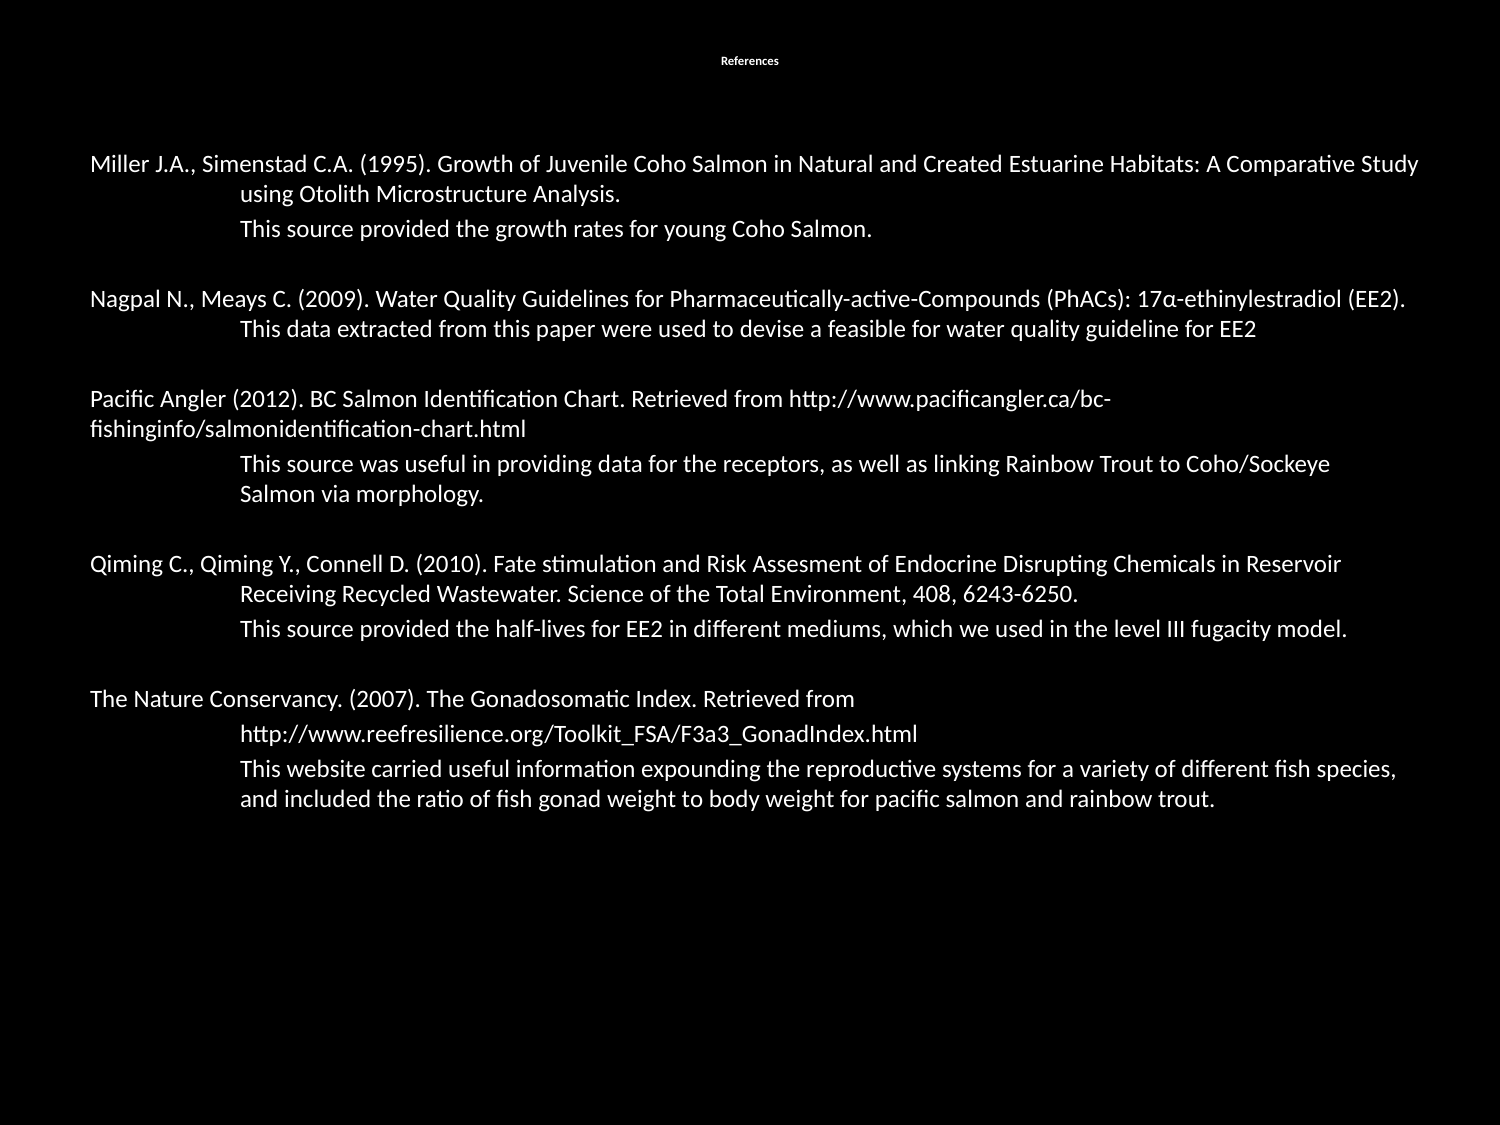

# References

Miller J.A., Simenstad C.A. (1995). Growth of Juvenile Coho Salmon in Natural and Created Estuarine Habitats: A Comparative Study 	using Otolith Microstructure Analysis.
	This source provided the growth rates for young Coho Salmon.

Nagpal N., Meays C. (2009). Water Quality Guidelines for Pharmaceutically-active-Compounds (PhACs): 17α-ethinylestradiol (EE2). 	This data extracted from this paper were used to devise a feasible for water quality guideline for EE2

Pacific Angler (2012). BC Salmon Identification Chart. Retrieved from http://www.pacificangler.ca/bc-	fishinginfo/salmonidentification-chart.html
	This source was useful in providing data for the receptors, as well as linking Rainbow Trout to Coho/Sockeye 	Salmon via morphology.

Qiming C., Qiming Y., Connell D. (2010). Fate stimulation and Risk Assesment of Endocrine Disrupting Chemicals in Reservoir 	Receiving Recycled Wastewater. Science of the Total Environment, 408, 6243-6250.
	This source provided the half-lives for EE2 in different mediums, which we used in the level III fugacity model.

The Nature Conservancy. (2007). The Gonadosomatic Index. Retrieved from
	http://www.reefresilience.org/Toolkit_FSA/F3a3_GonadIndex.html
	This website carried useful information expounding the reproductive systems for a variety of different fish species, 	and included the ratio of fish gonad weight to body weight for pacific salmon and rainbow trout.